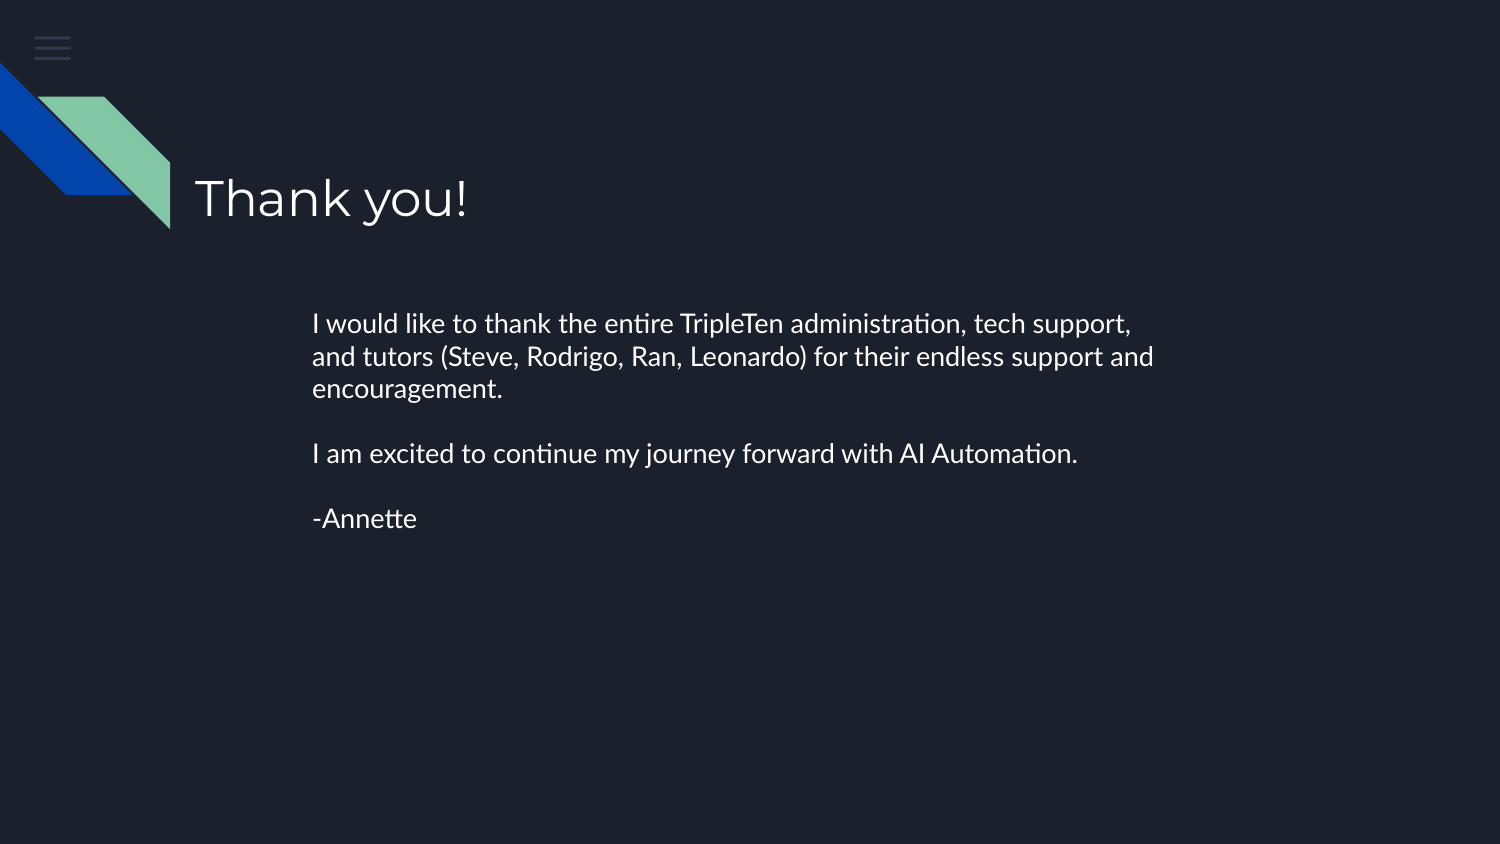

# Thank you!
I would like to thank the entire TripleTen administration, tech support, and tutors (Steve, Rodrigo, Ran, Leonardo) for their endless support and encouragement.

I am excited to continue my journey forward with AI Automation.

-Annette